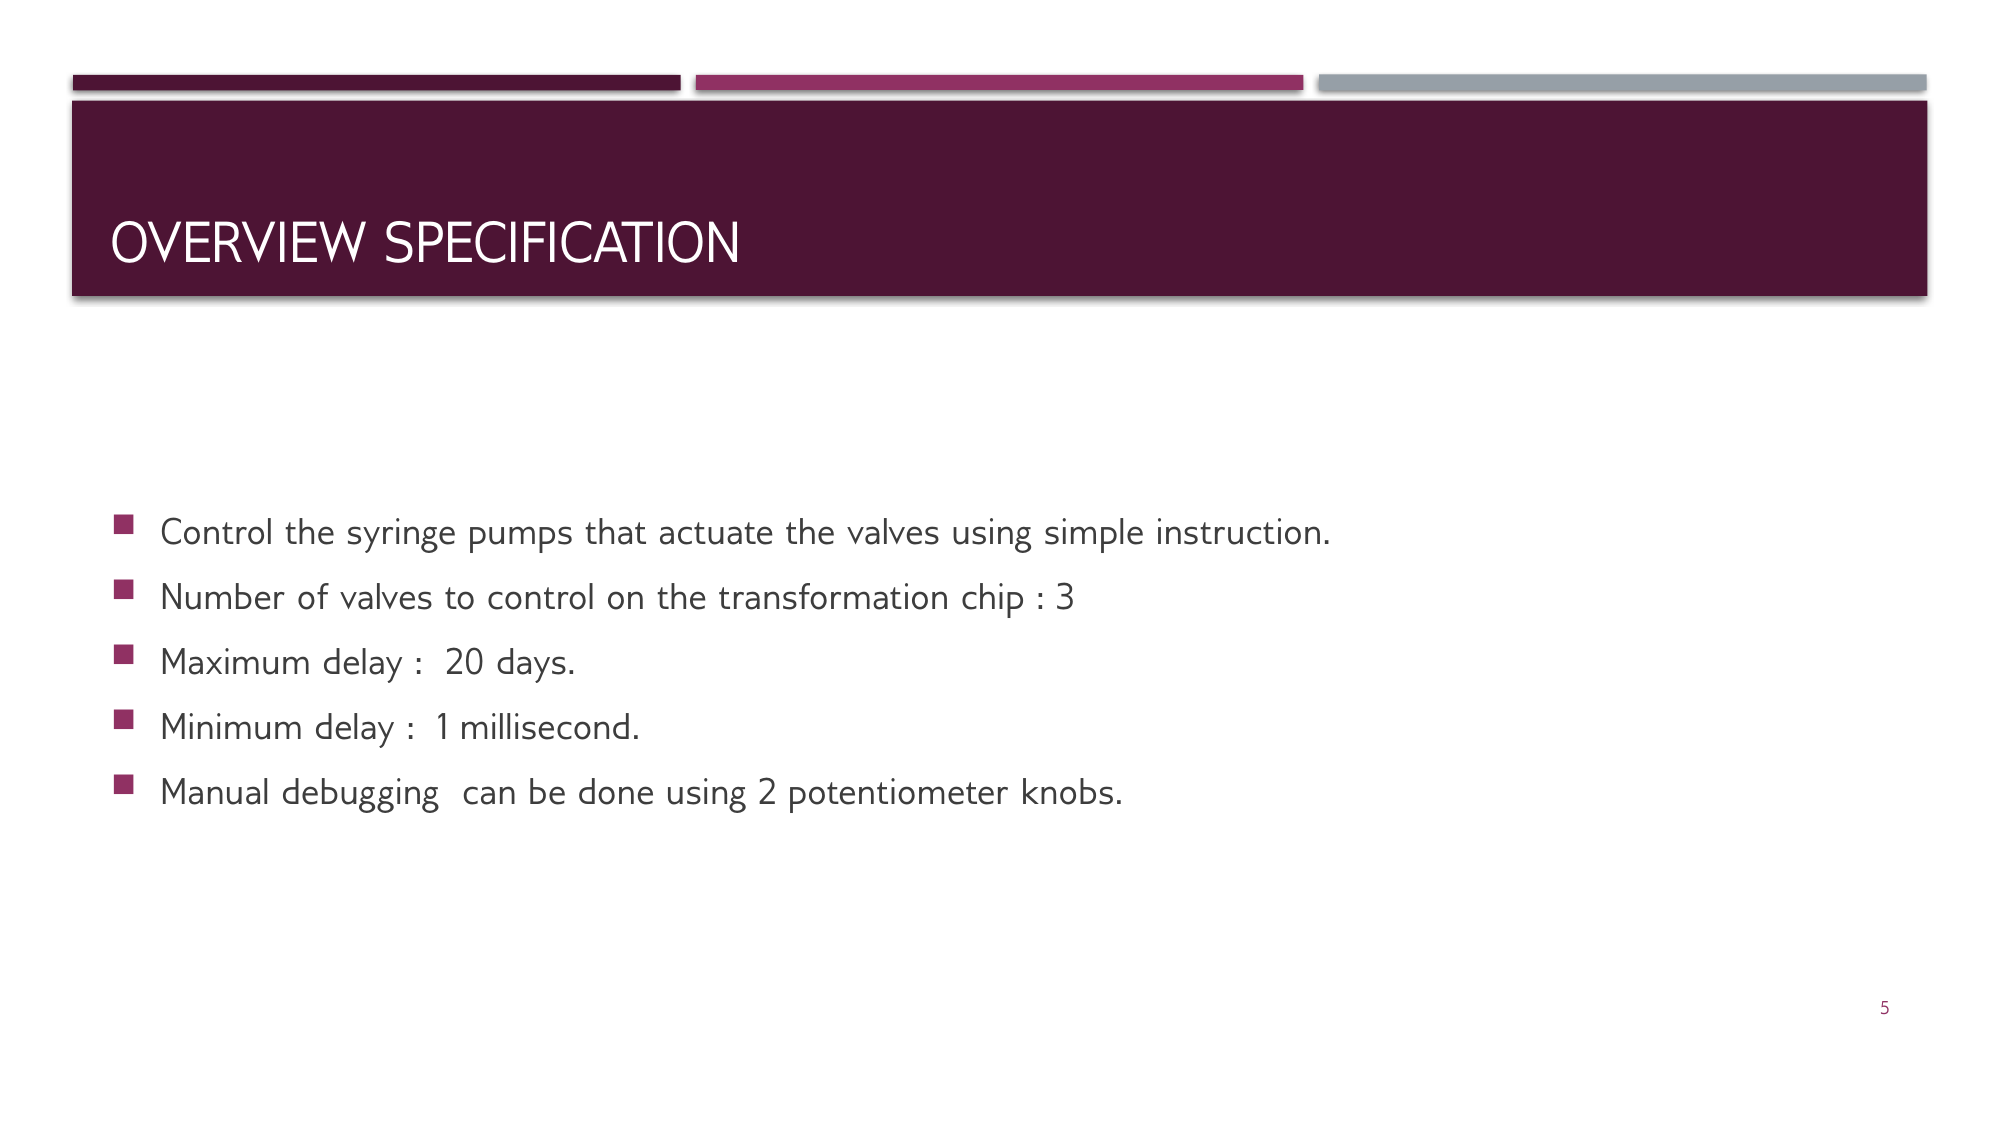

# Overview specification
Control the syringe pumps that actuate the valves using simple instruction.
Number of valves to control on the transformation chip : 3
Maximum delay :  20 days.
Minimum delay :  1 millisecond.
Manual debugging  can be done using 2 potentiometer knobs.
5